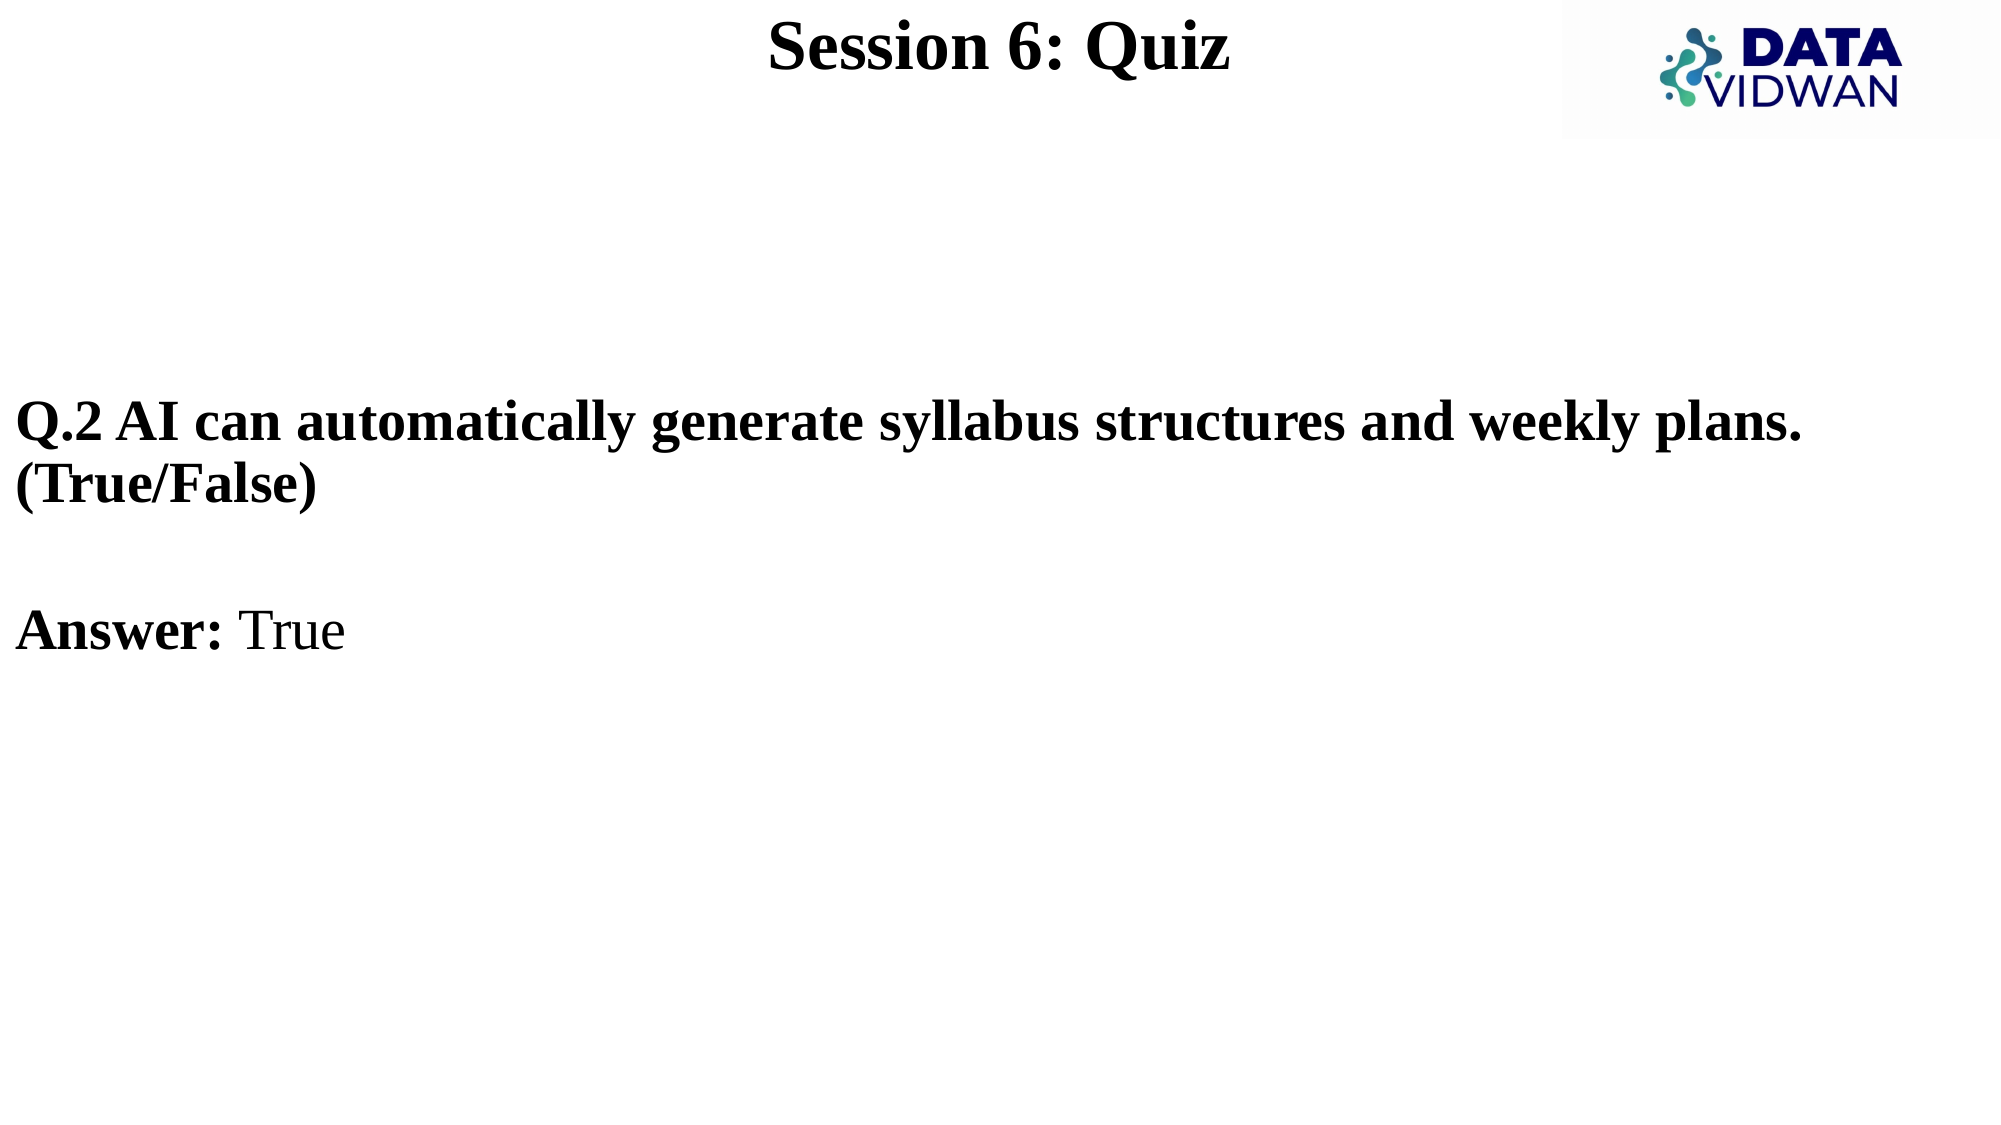

# Session 6: Quiz

Q.2 AI can automatically generate syllabus structures and weekly plans. (True/False)
Answer: True